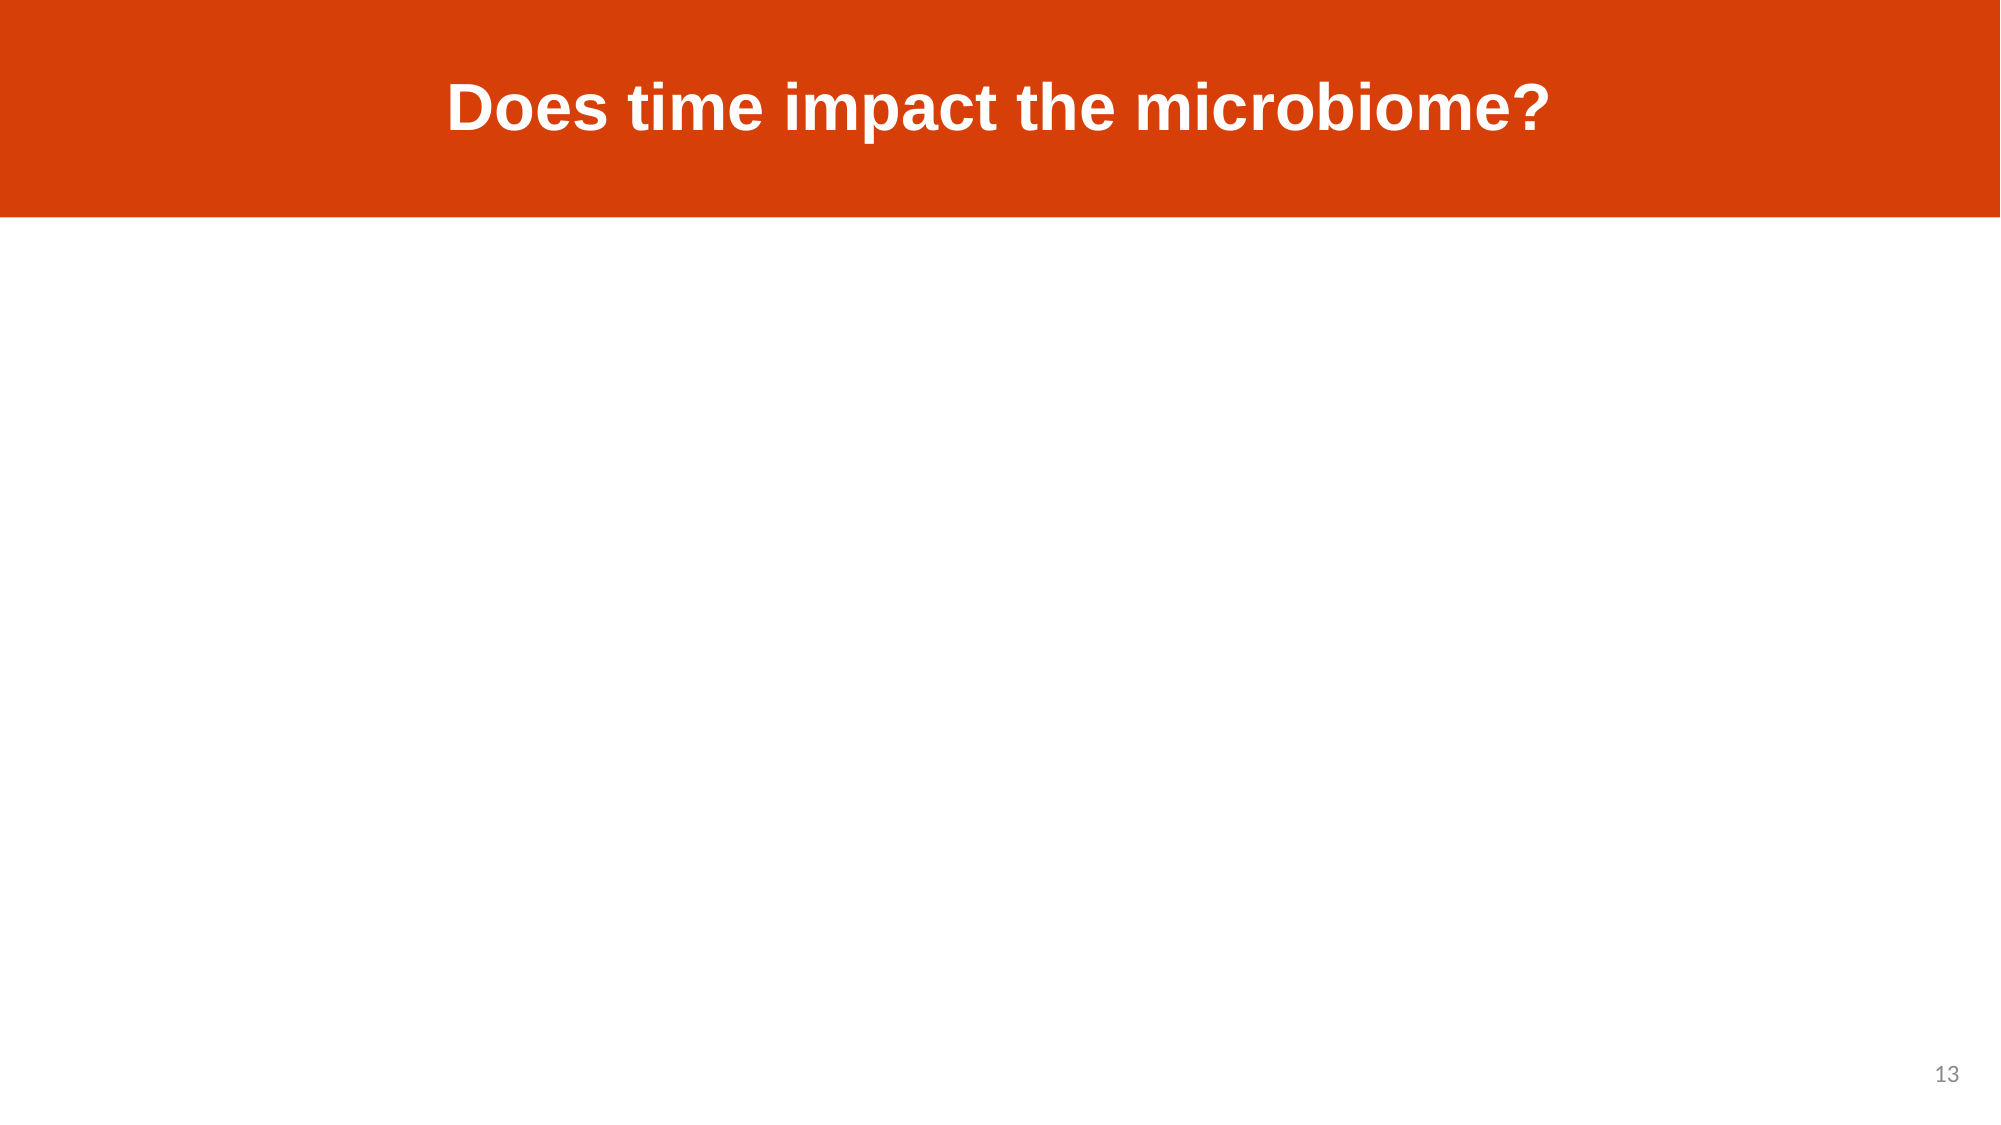

# Does time impact the microbiome?
13